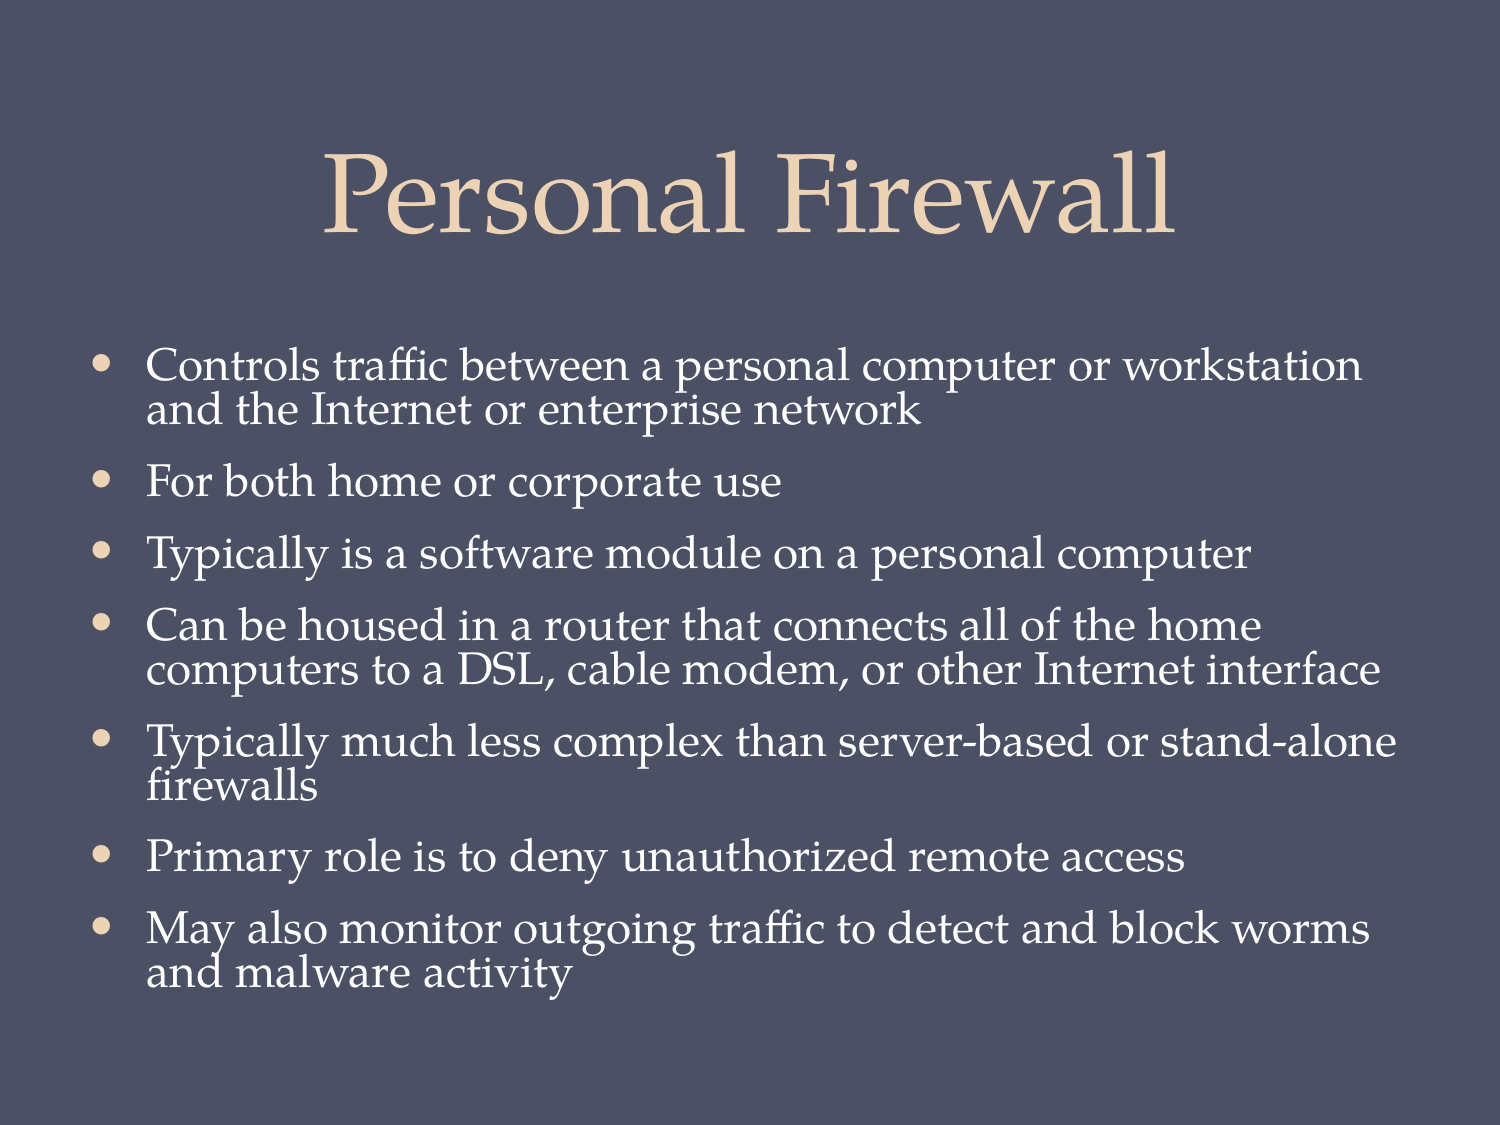

# Personal Firewall
Controls traffic between a personal computer or workstation and the Internet or enterprise network
For both home or corporate use
Typically is a software module on a personal computer
Can be housed in a router that connects all of the home computers to a DSL, cable modem, or other Internet interface
Typically much less complex than server-based or stand-alone firewalls
Primary role is to deny unauthorized remote access
May also monitor outgoing traffic to detect and block worms and malware activity